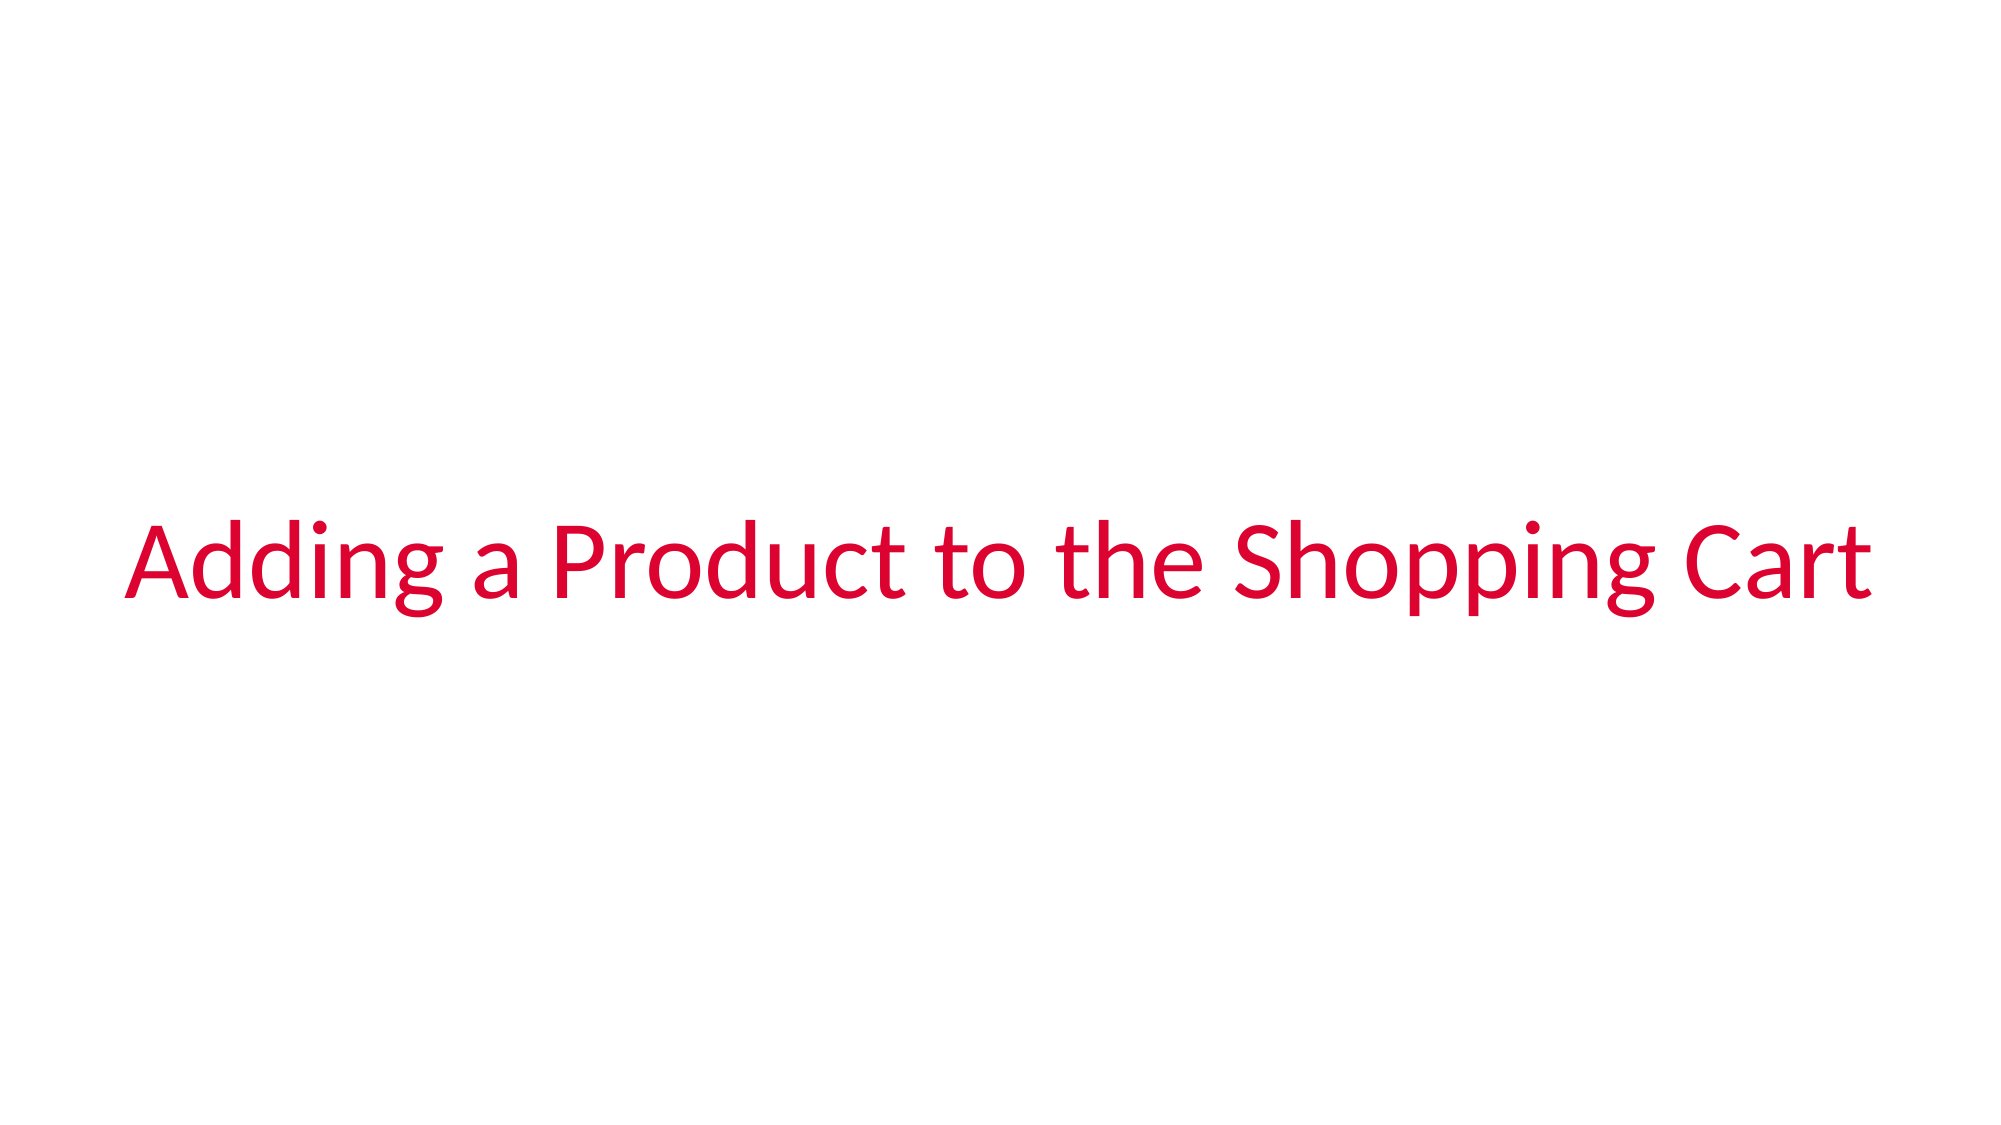

# Adding a Product to the Shopping Cart